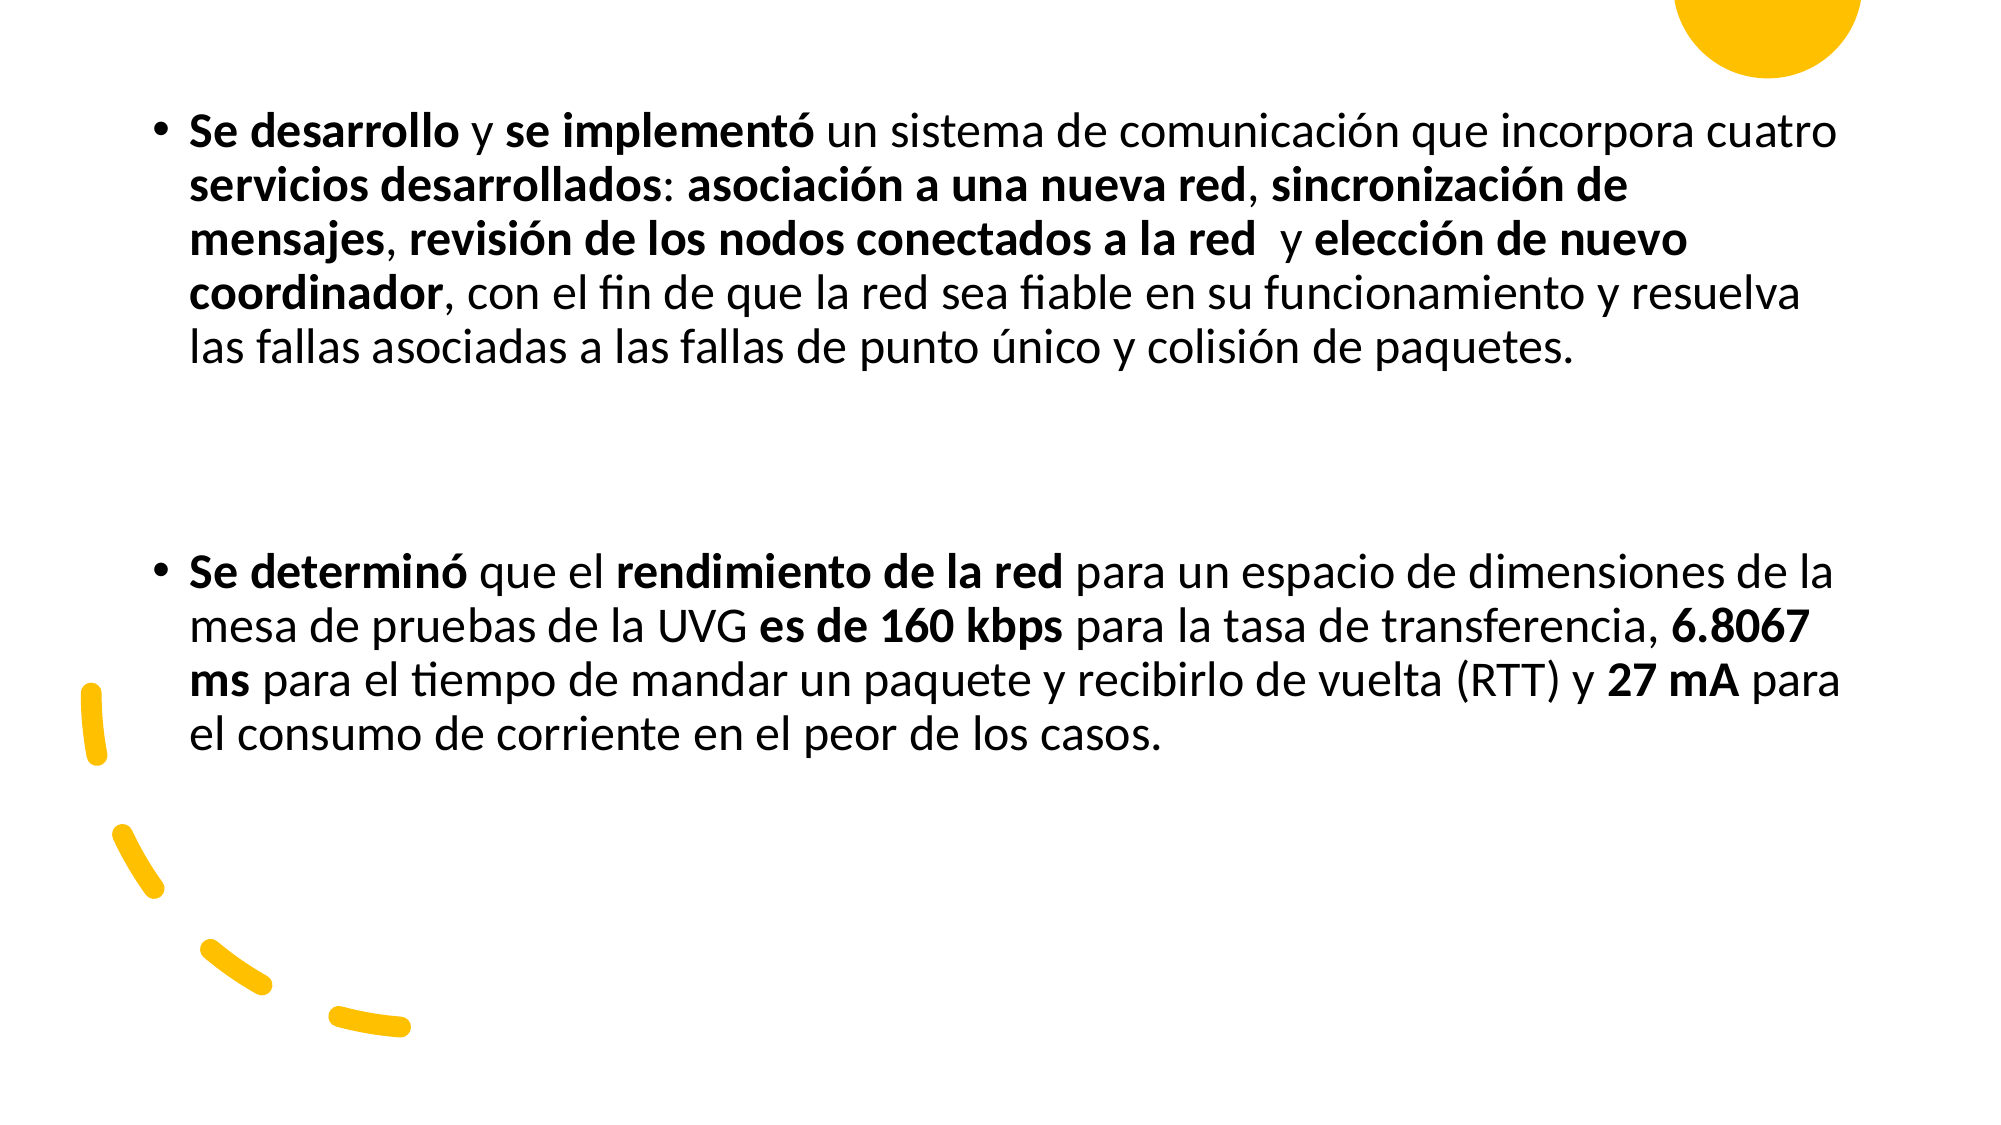

Se desarrollo y se implementó un sistema de comunicación que incorpora cuatro servicios desarrollados: asociación a una nueva red, sincronización de mensajes, revisión de los nodos conectados a la red  y elección de nuevo coordinador, con el fin de que la red sea fiable en su funcionamiento y resuelva las fallas asociadas a las fallas de punto único y colisión de paquetes.

Se determinó que el rendimiento de la red para un espacio de dimensiones de la mesa de pruebas de la UVG es de 160 kbps para la tasa de transferencia, 6.8067 ms para el tiempo de mandar un paquete y recibirlo de vuelta (RTT) y 27 mA para el consumo de corriente en el peor de los casos.